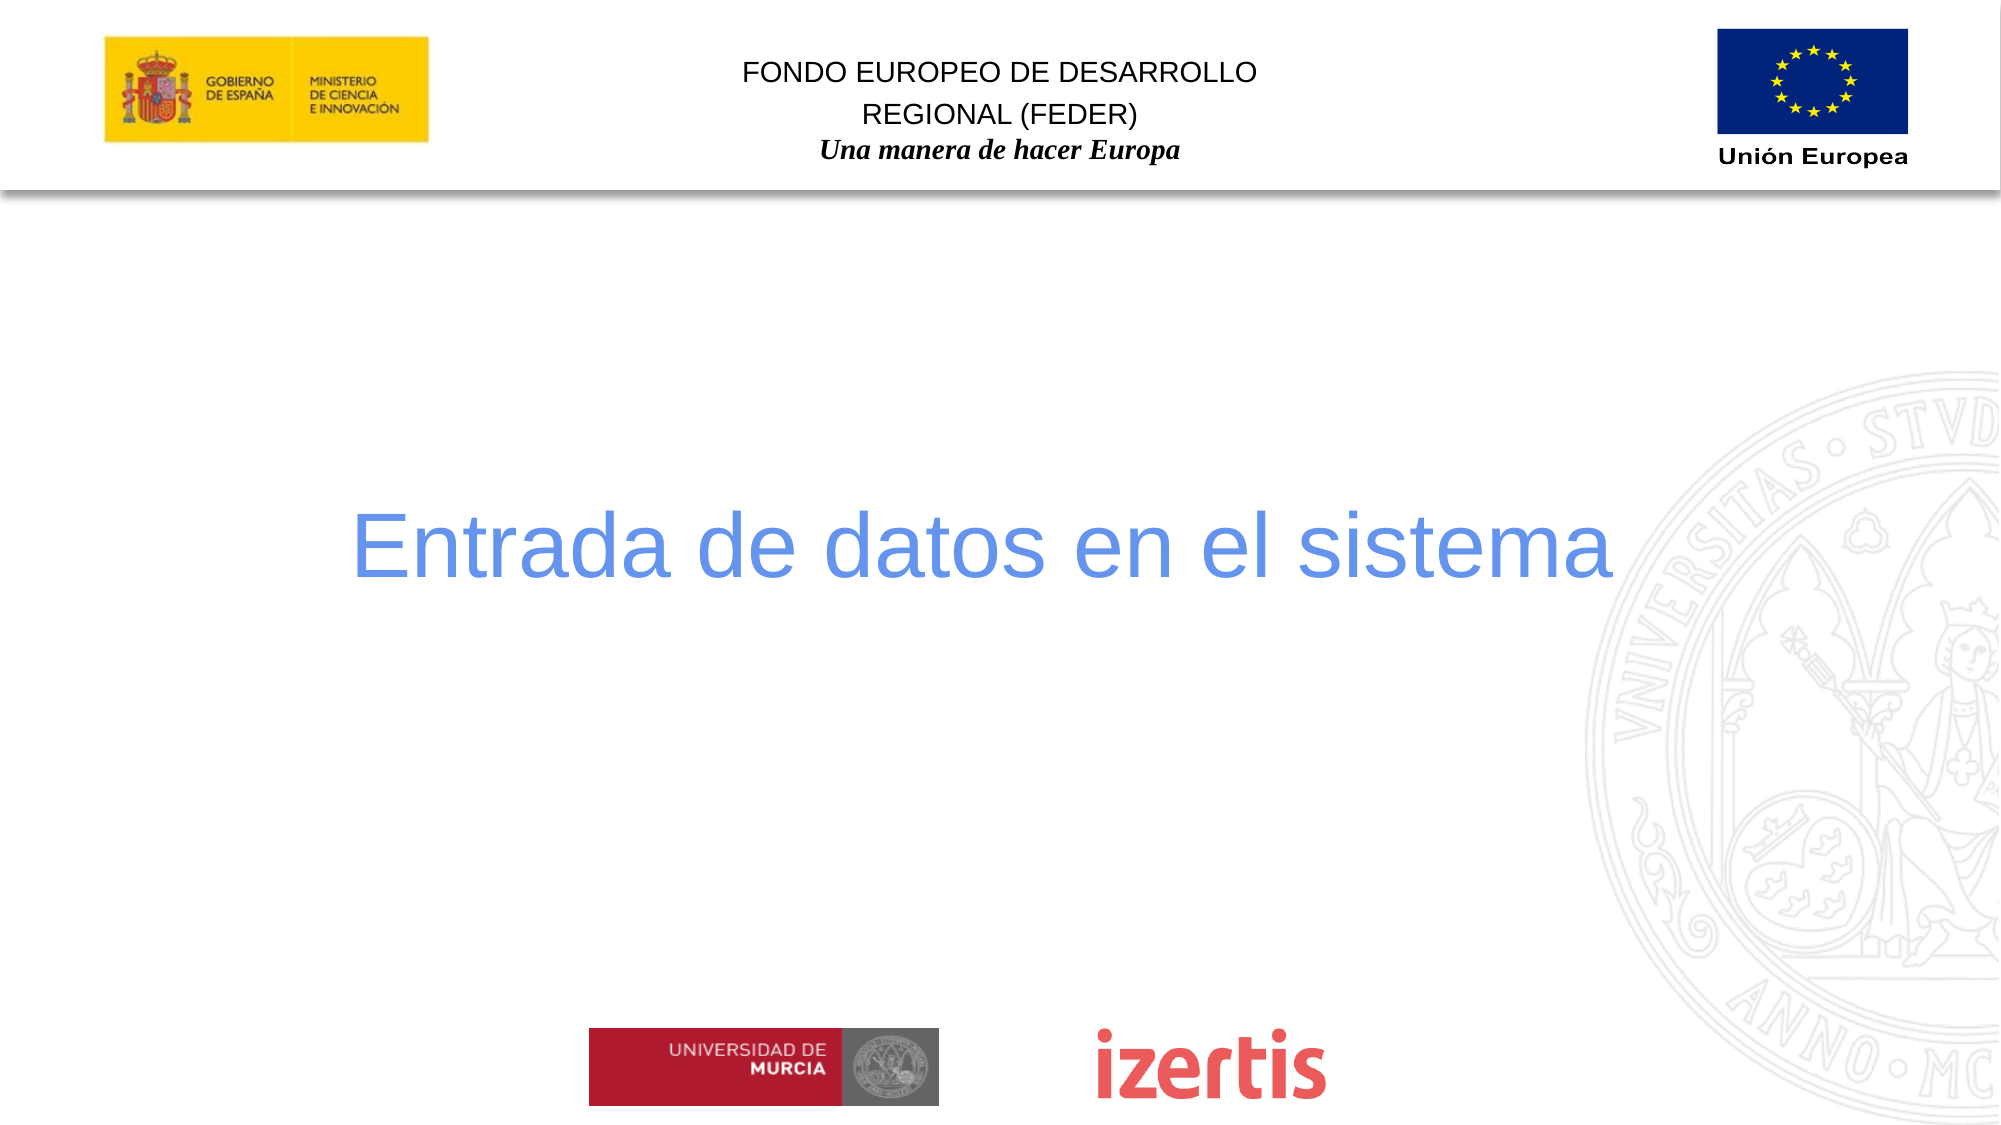

# Entrada de datos en el sistema